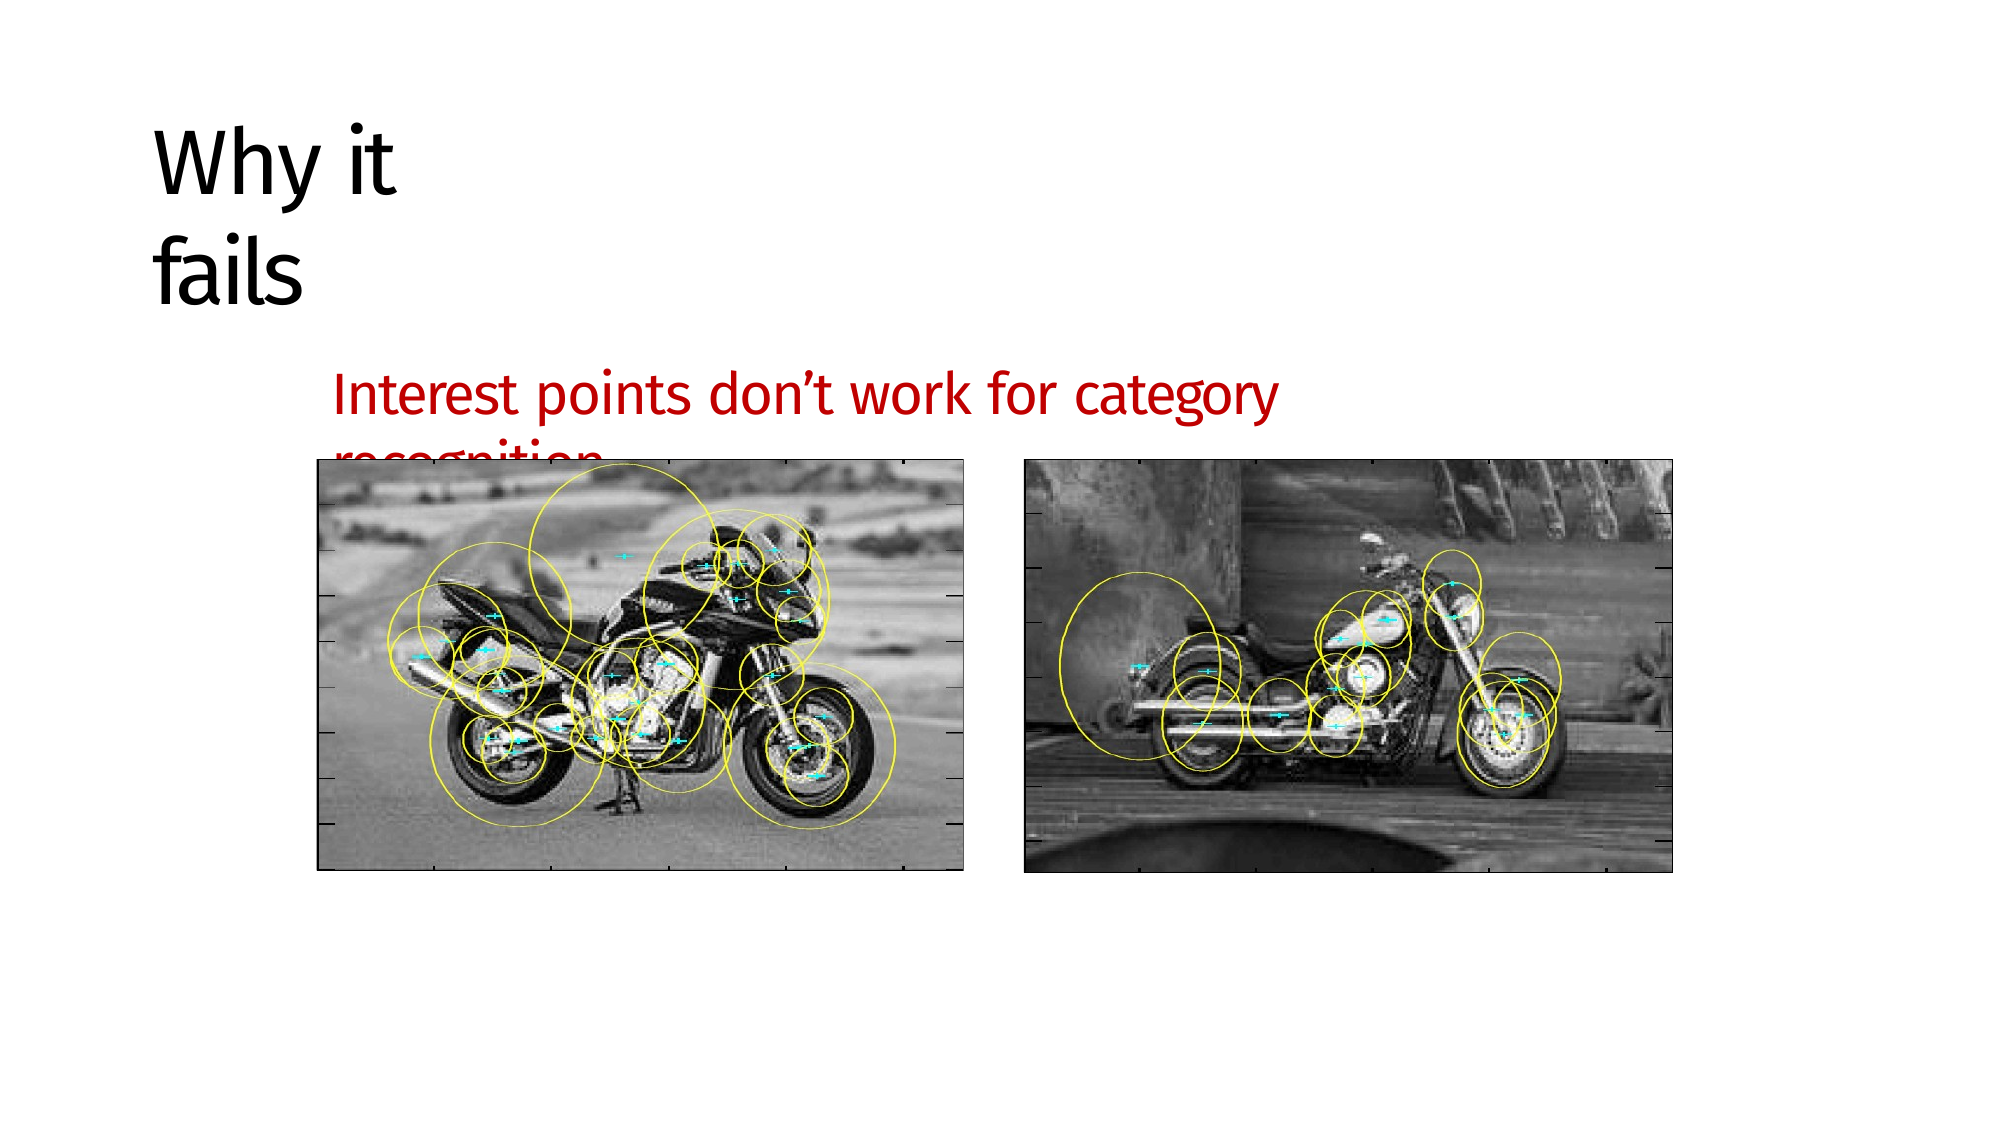

Why it fails
Interest points don’t work for category recognition